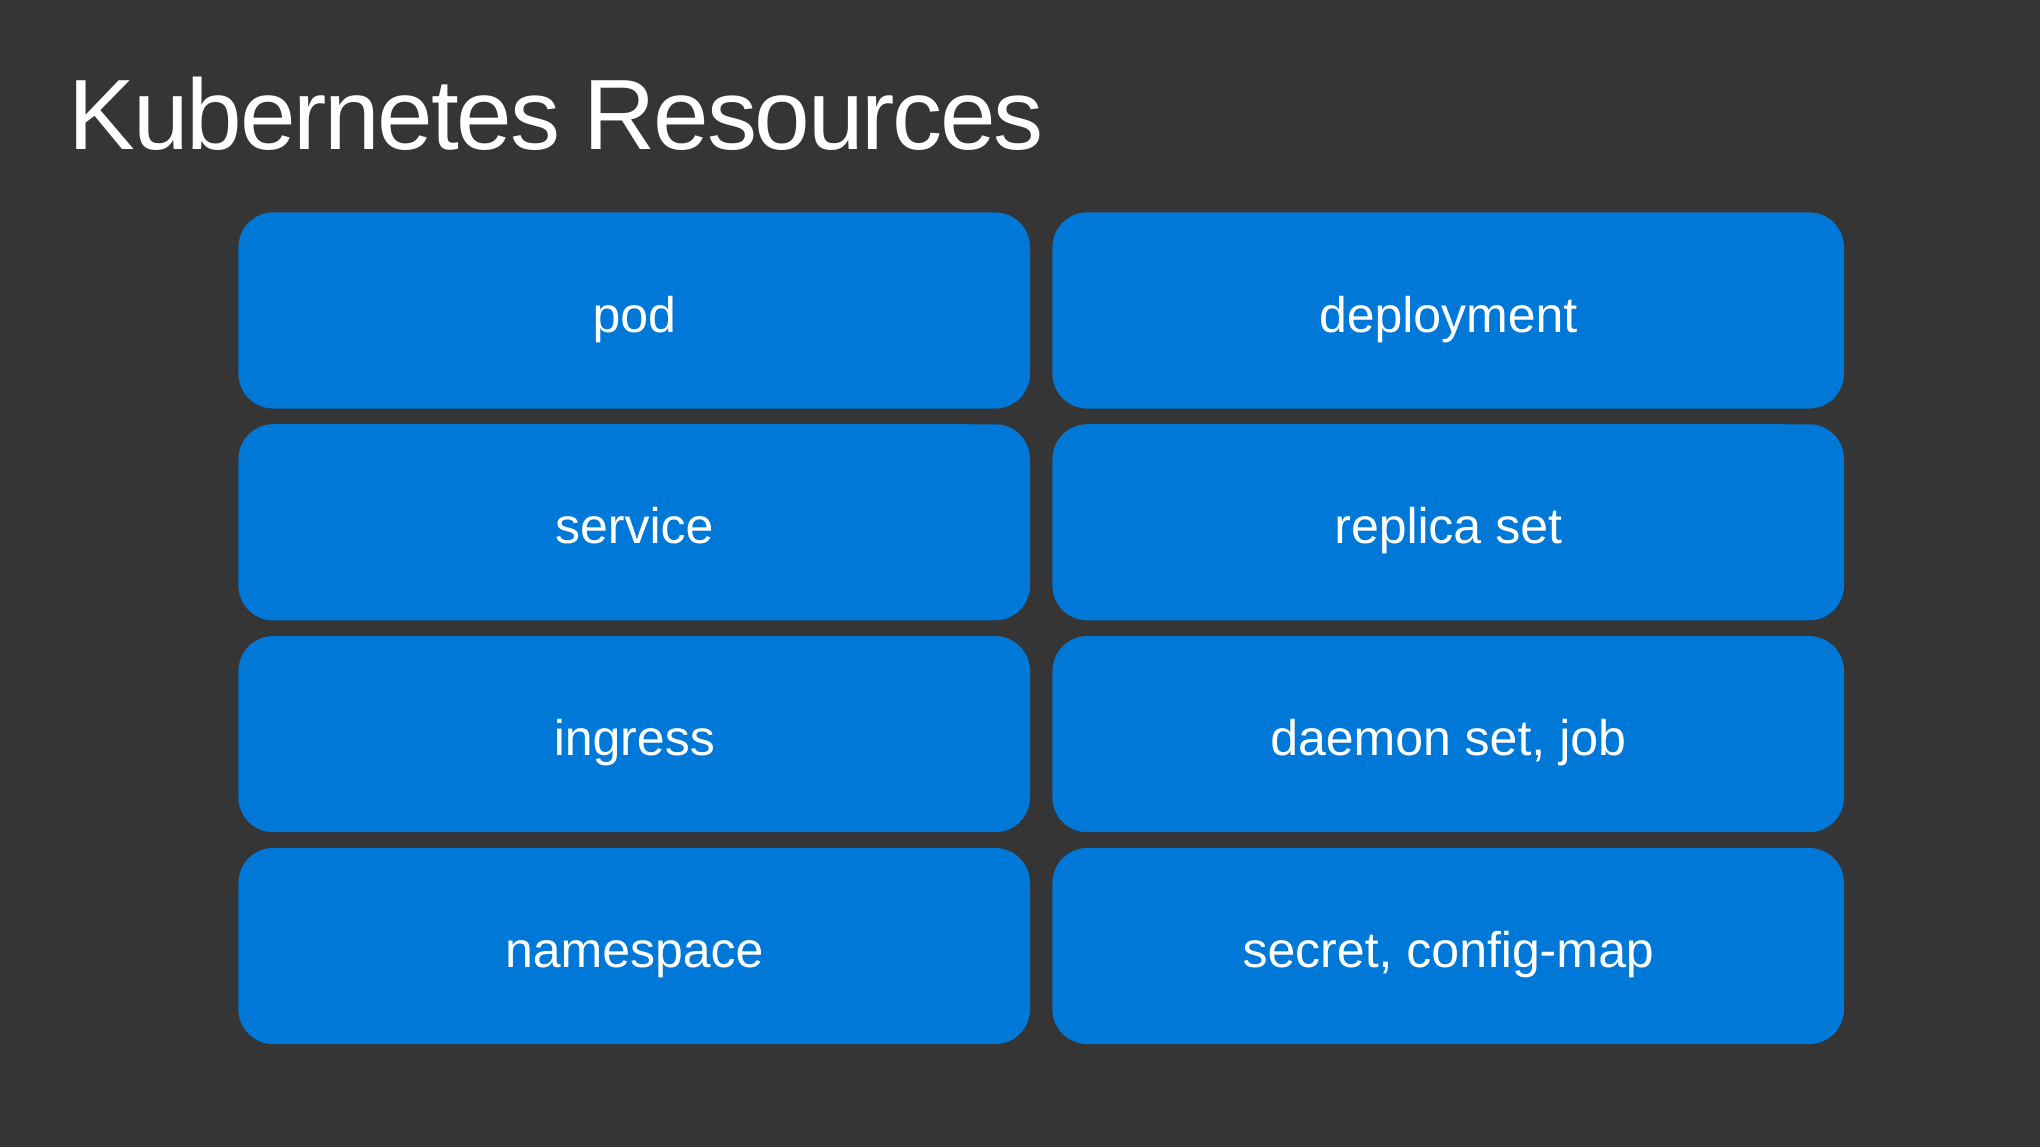

# Kubernetes Resources

pod

deployment

service

replica set

ingress

daemon set, job

namespace

secret, config-map